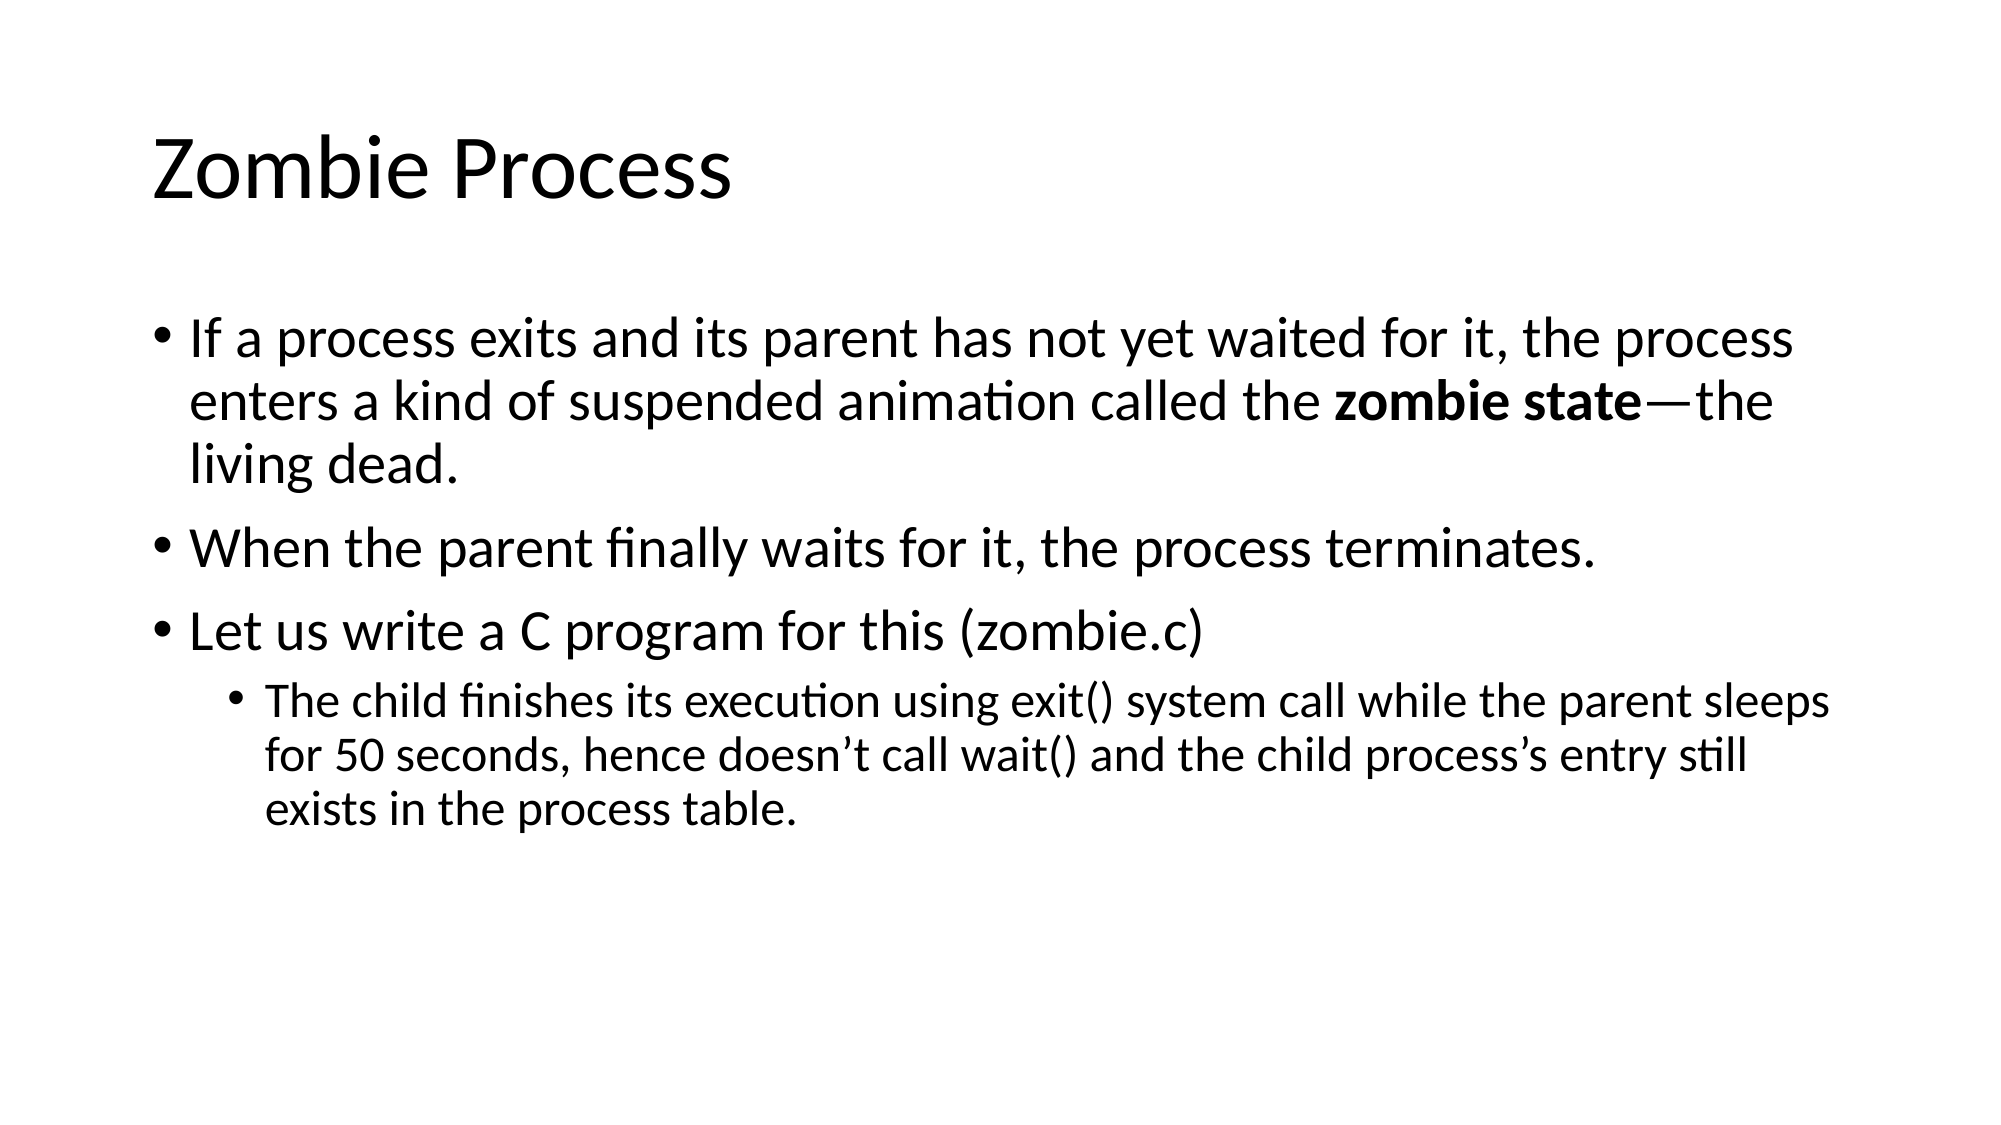

# Zombie Process
If a process exits and its parent has not yet waited for it, the process enters a kind of suspended animation called the zombie state—the living dead.
When the parent finally waits for it, the process terminates.
Let us write a C program for this (zombie.c)
The child finishes its execution using exit() system call while the parent sleeps for 50 seconds, hence doesn’t call wait() and the child process’s entry still exists in the process table.